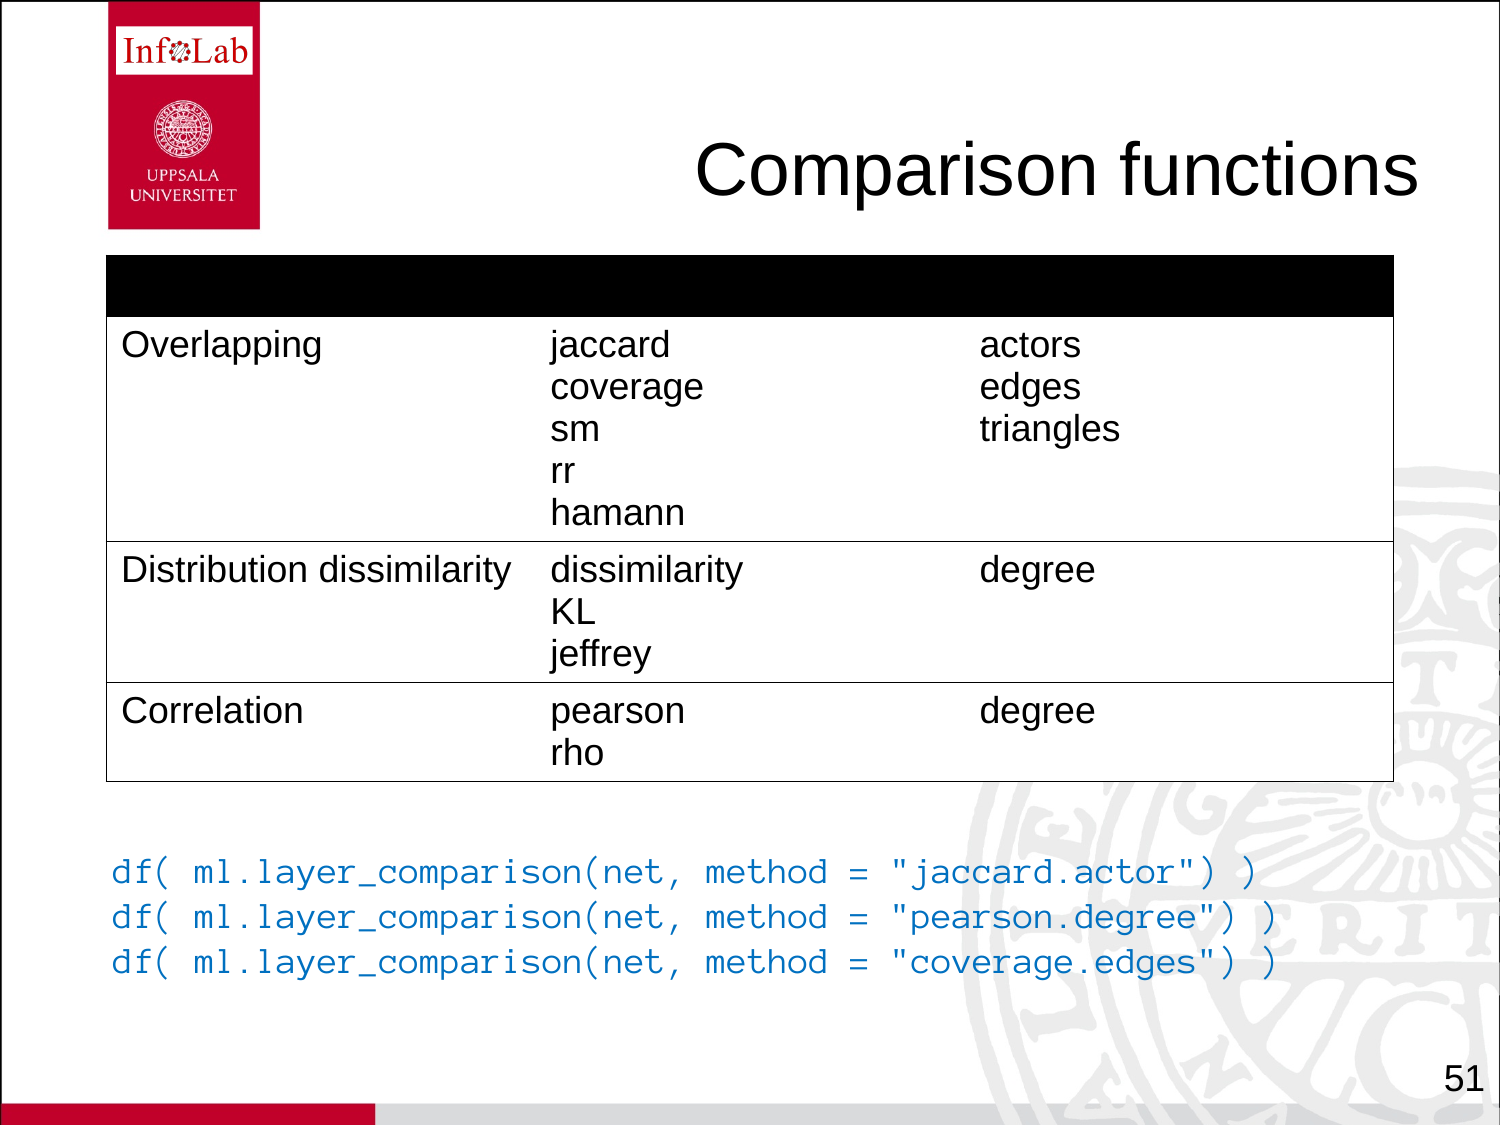

# Comparison functions
|  |  |  |
| --- | --- | --- |
| Overlapping | jaccard  coverage  sm  rr  hamann | actors edges triangles |
| Distribution dissimilarity | dissimilarity  KL jeffrey | degree |
| Correlation | pearson  rho | degree |
df( ml.layer_comparison(net, method = "jaccard.actor") )
df( ml.layer_comparison(net, method = "pearson.degree") )
df( ml.layer_comparison(net, method = "coverage.edges") )